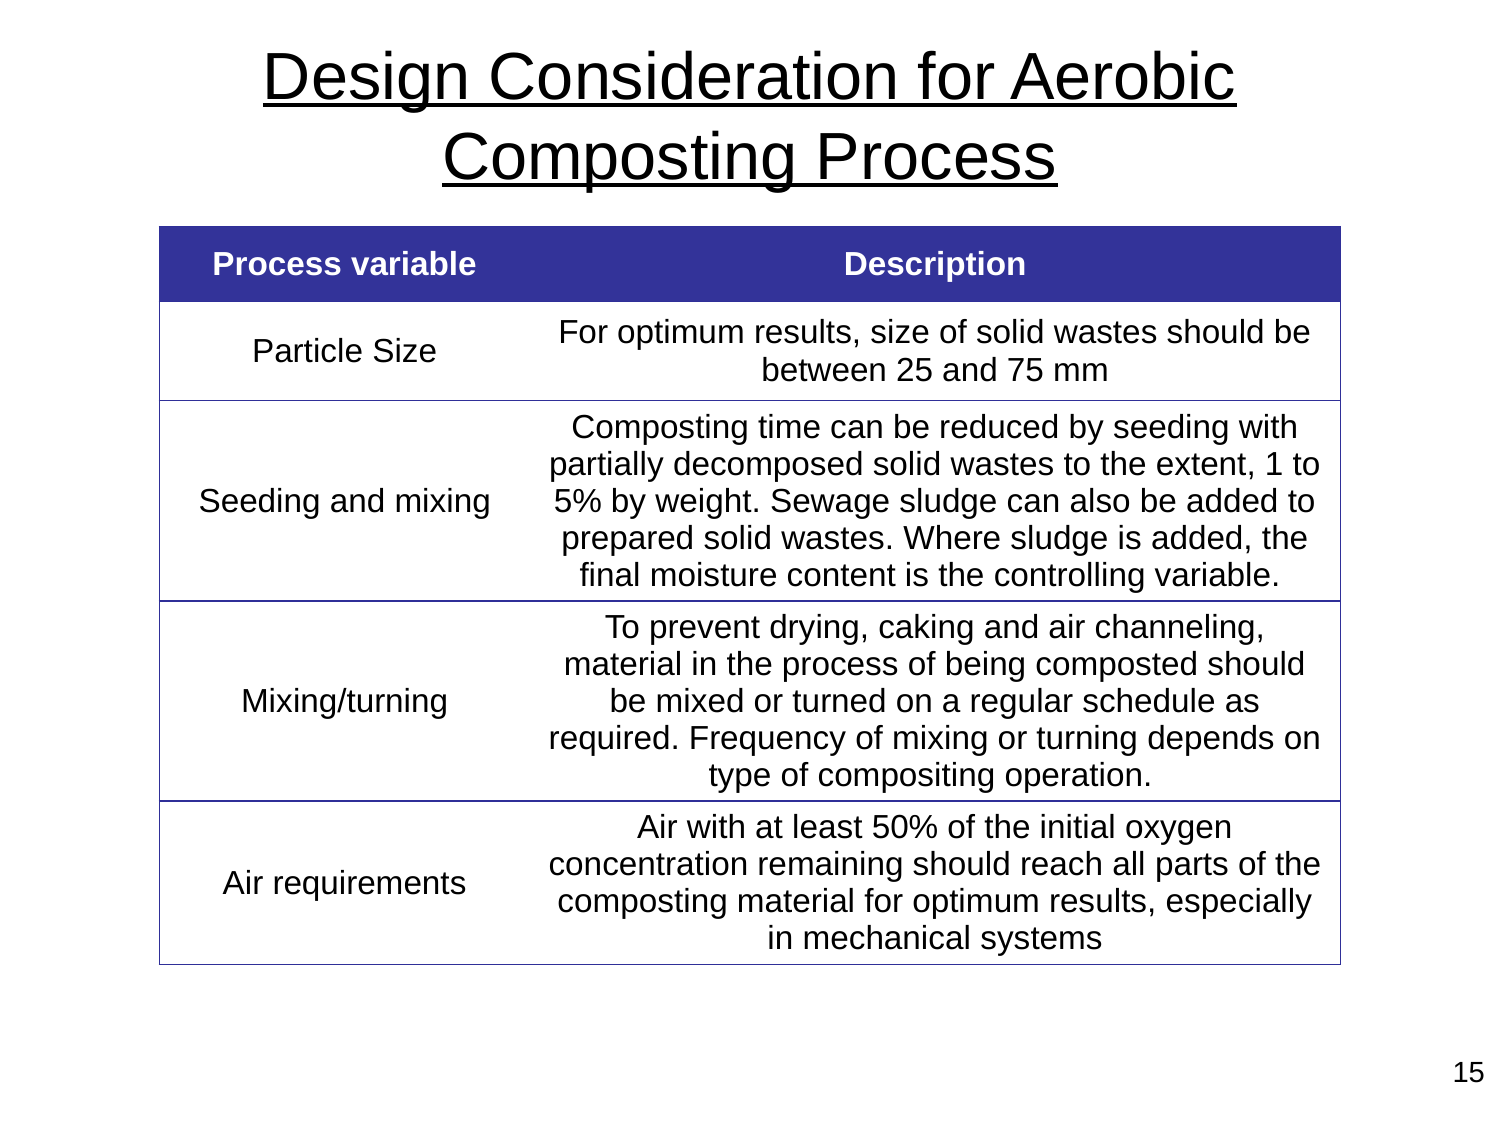

# Design Consideration for Aerobic Composting Process
| Process variable | Description |
| --- | --- |
| Particle Size | For optimum results, size of solid wastes should be between 25 and 75 mm |
| Seeding and mixing | Composting time can be reduced by seeding with partially decomposed solid wastes to the extent, 1 to 5% by weight. Sewage sludge can also be added to prepared solid wastes. Where sludge is added, the final moisture content is the controlling variable. |
| Mixing/turning | To prevent drying, caking and air channeling, material in the process of being composted should be mixed or turned on a regular schedule as required. Frequency of mixing or turning depends on type of compositing operation. |
| Air requirements | Air with at least 50% of the initial oxygen concentration remaining should reach all parts of the composting material for optimum results, especially in mechanical systems |
15